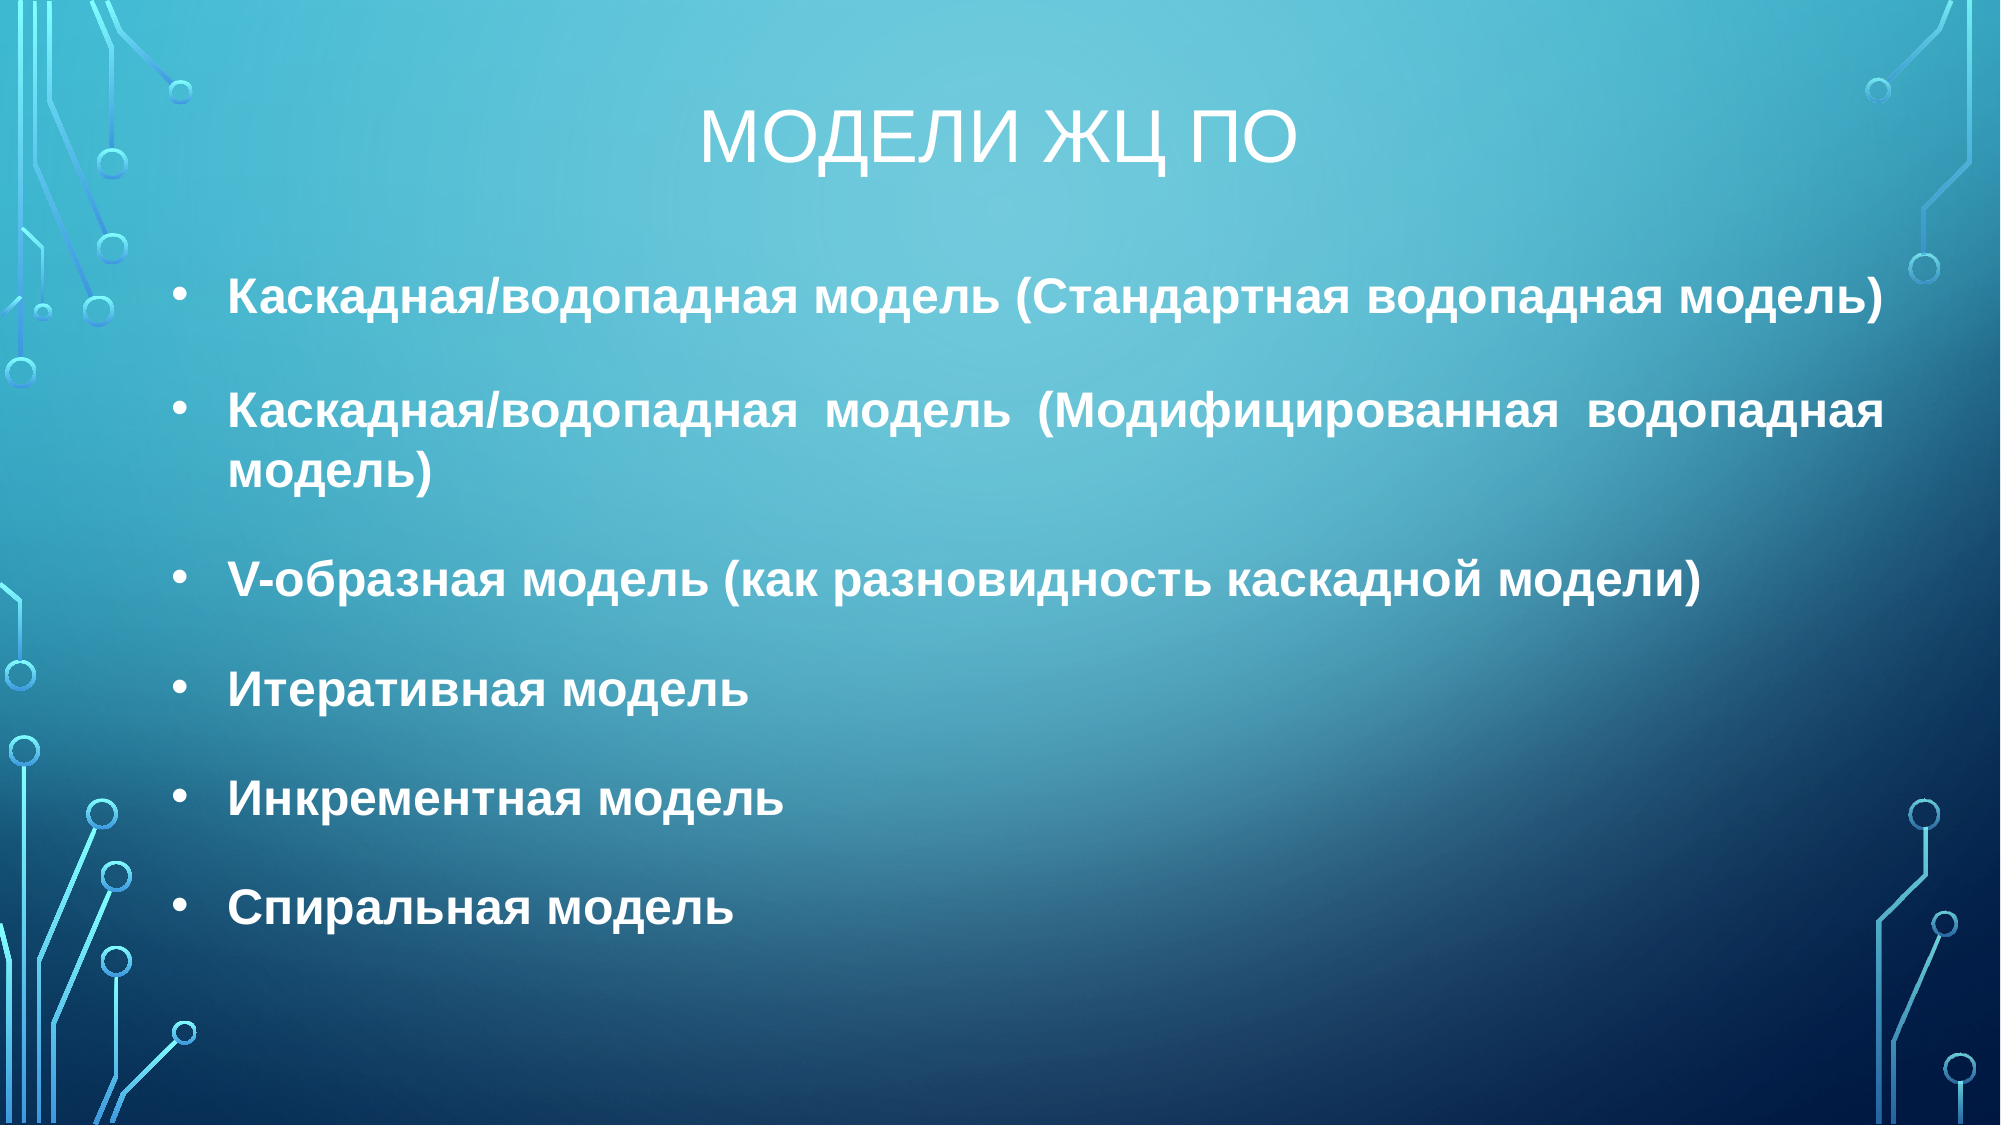

# Модели ЖЦ ПО
Каскадная/водопадная модель (Стандартная водопадная модель)
Каскадная/водопадная модель (Модифицированная водопадная модель)
V-образная модель (как разновидность каскадной модели)
Итеративная модель
Инкрементная модель
Спиральная модель